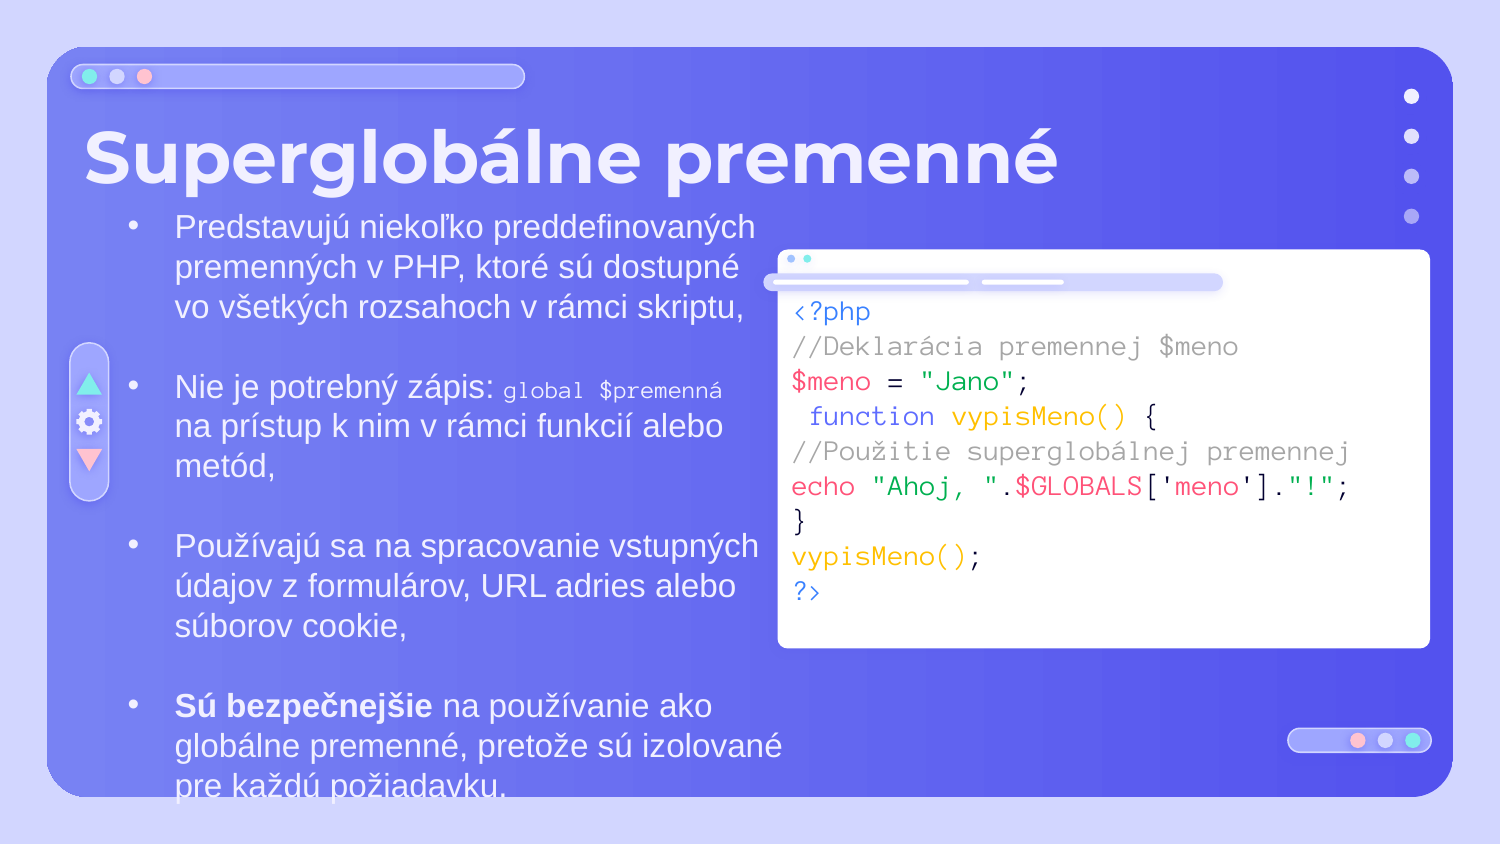

# Superglobálne premenné
Predstavujú niekoľko preddefinovaných premenných v PHP, ktoré sú dostupné vo všetkých rozsahoch v rámci skriptu,

Nie je potrebný zápis: global $premenná na prístup k nim v rámci funkcií alebo metód,

Používajú sa na spracovanie vstupných údajov z formulárov, URL adries alebo súborov cookie,

Sú bezpečnejšie na používanie ako globálne premenné, pretože sú izolované pre každú požiadavku.
<?php
//Deklarácia premennej $meno
$meno = "Jano";
 function vypisMeno() {
//Použitie superglobálnej premennej
echo "Ahoj, ".$GLOBALS['meno']."!";
}
vypisMeno();
?>